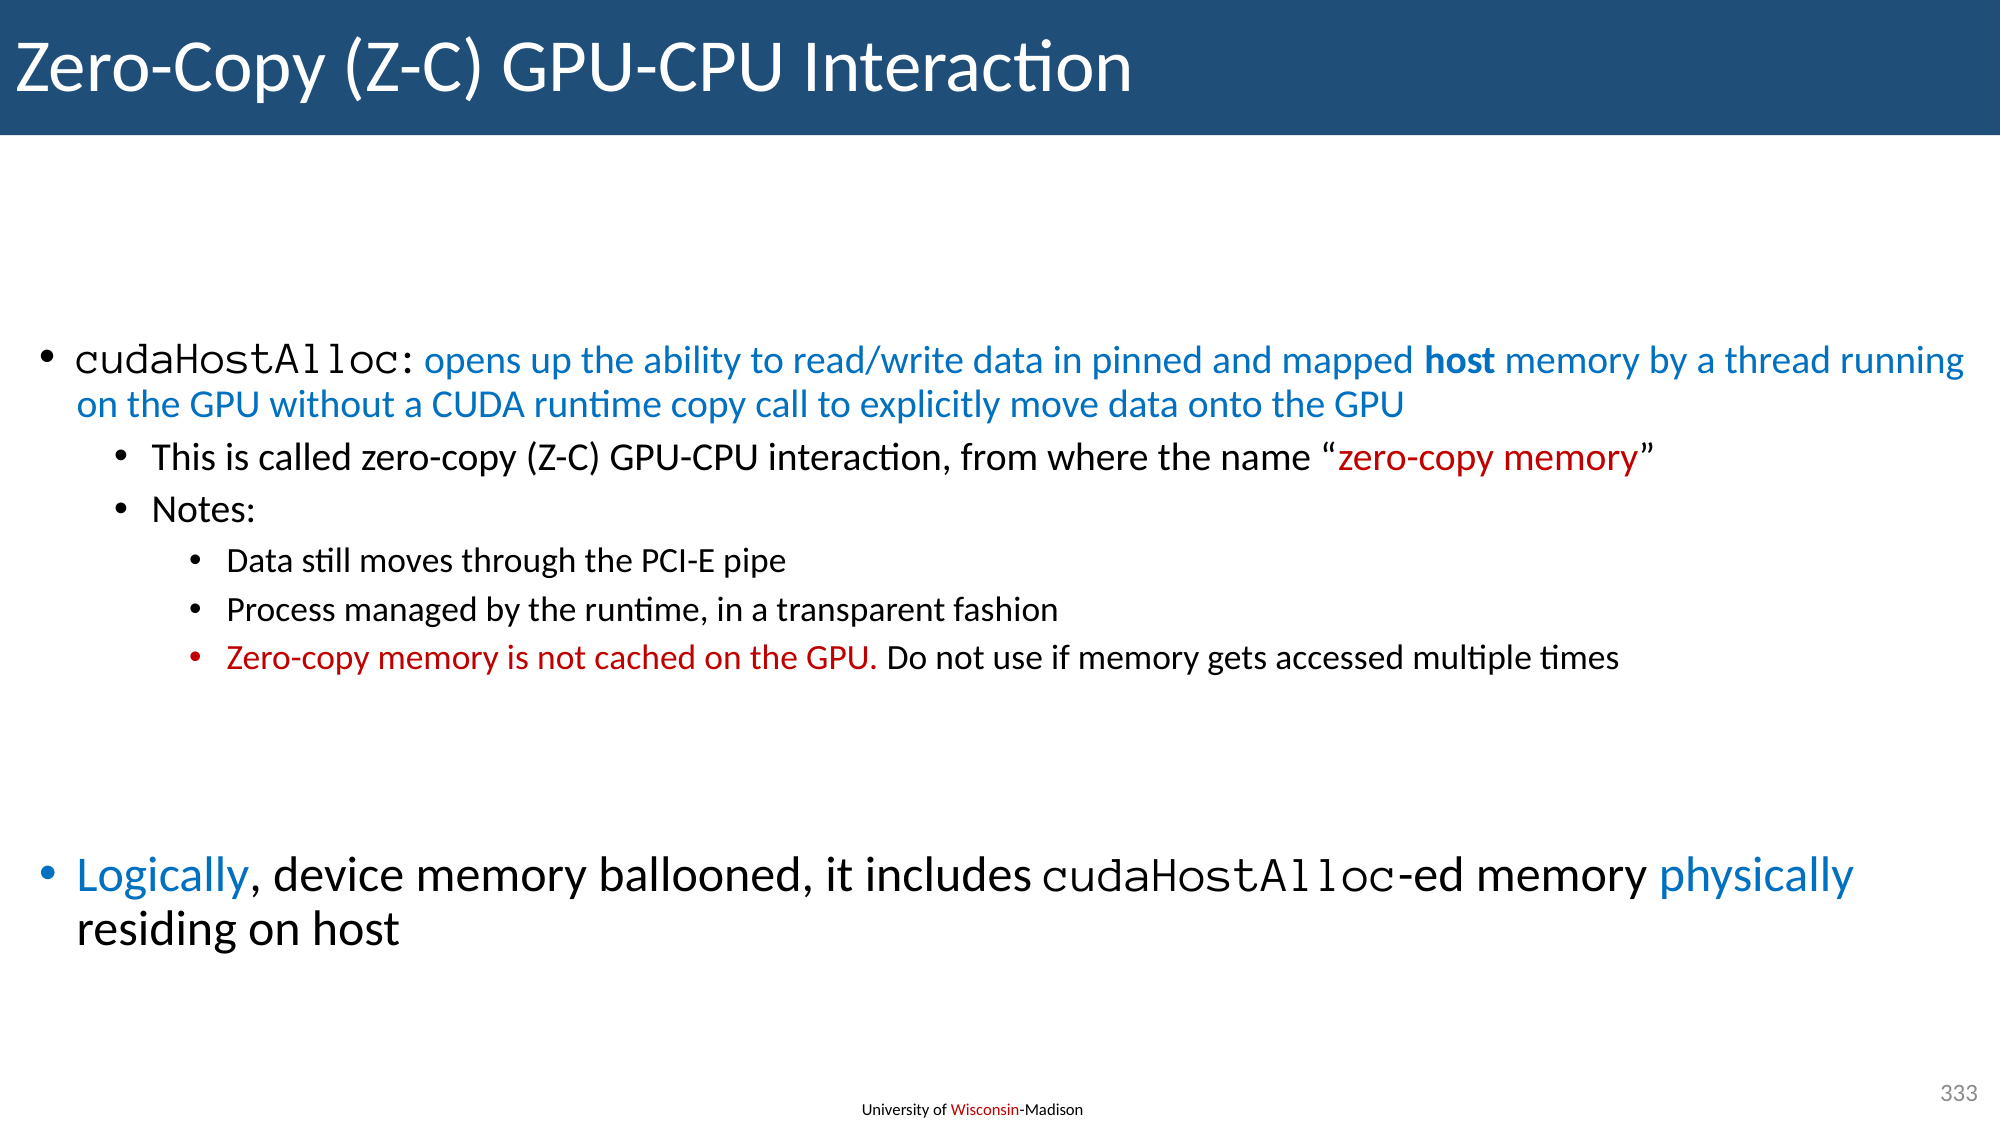

# Zero-Copy (Z-C) GPU-CPU Interaction

cudaHostAlloc: opens up the ability to read/write data in pinned and mapped host memory by a thread running on the GPU without a CUDA runtime copy call to explicitly move data onto the GPU
This is called zero-copy (Z-C) GPU-CPU interaction, from where the name “zero-copy memory”
Notes:
Data still moves through the PCI-E pipe
Process managed by the runtime, in a transparent fashion
Zero-copy memory is not cached on the GPU. Do not use if memory gets accessed multiple times

Logically, device memory ballooned, it includes cudaHostAlloc-ed memory physically residing on host

333